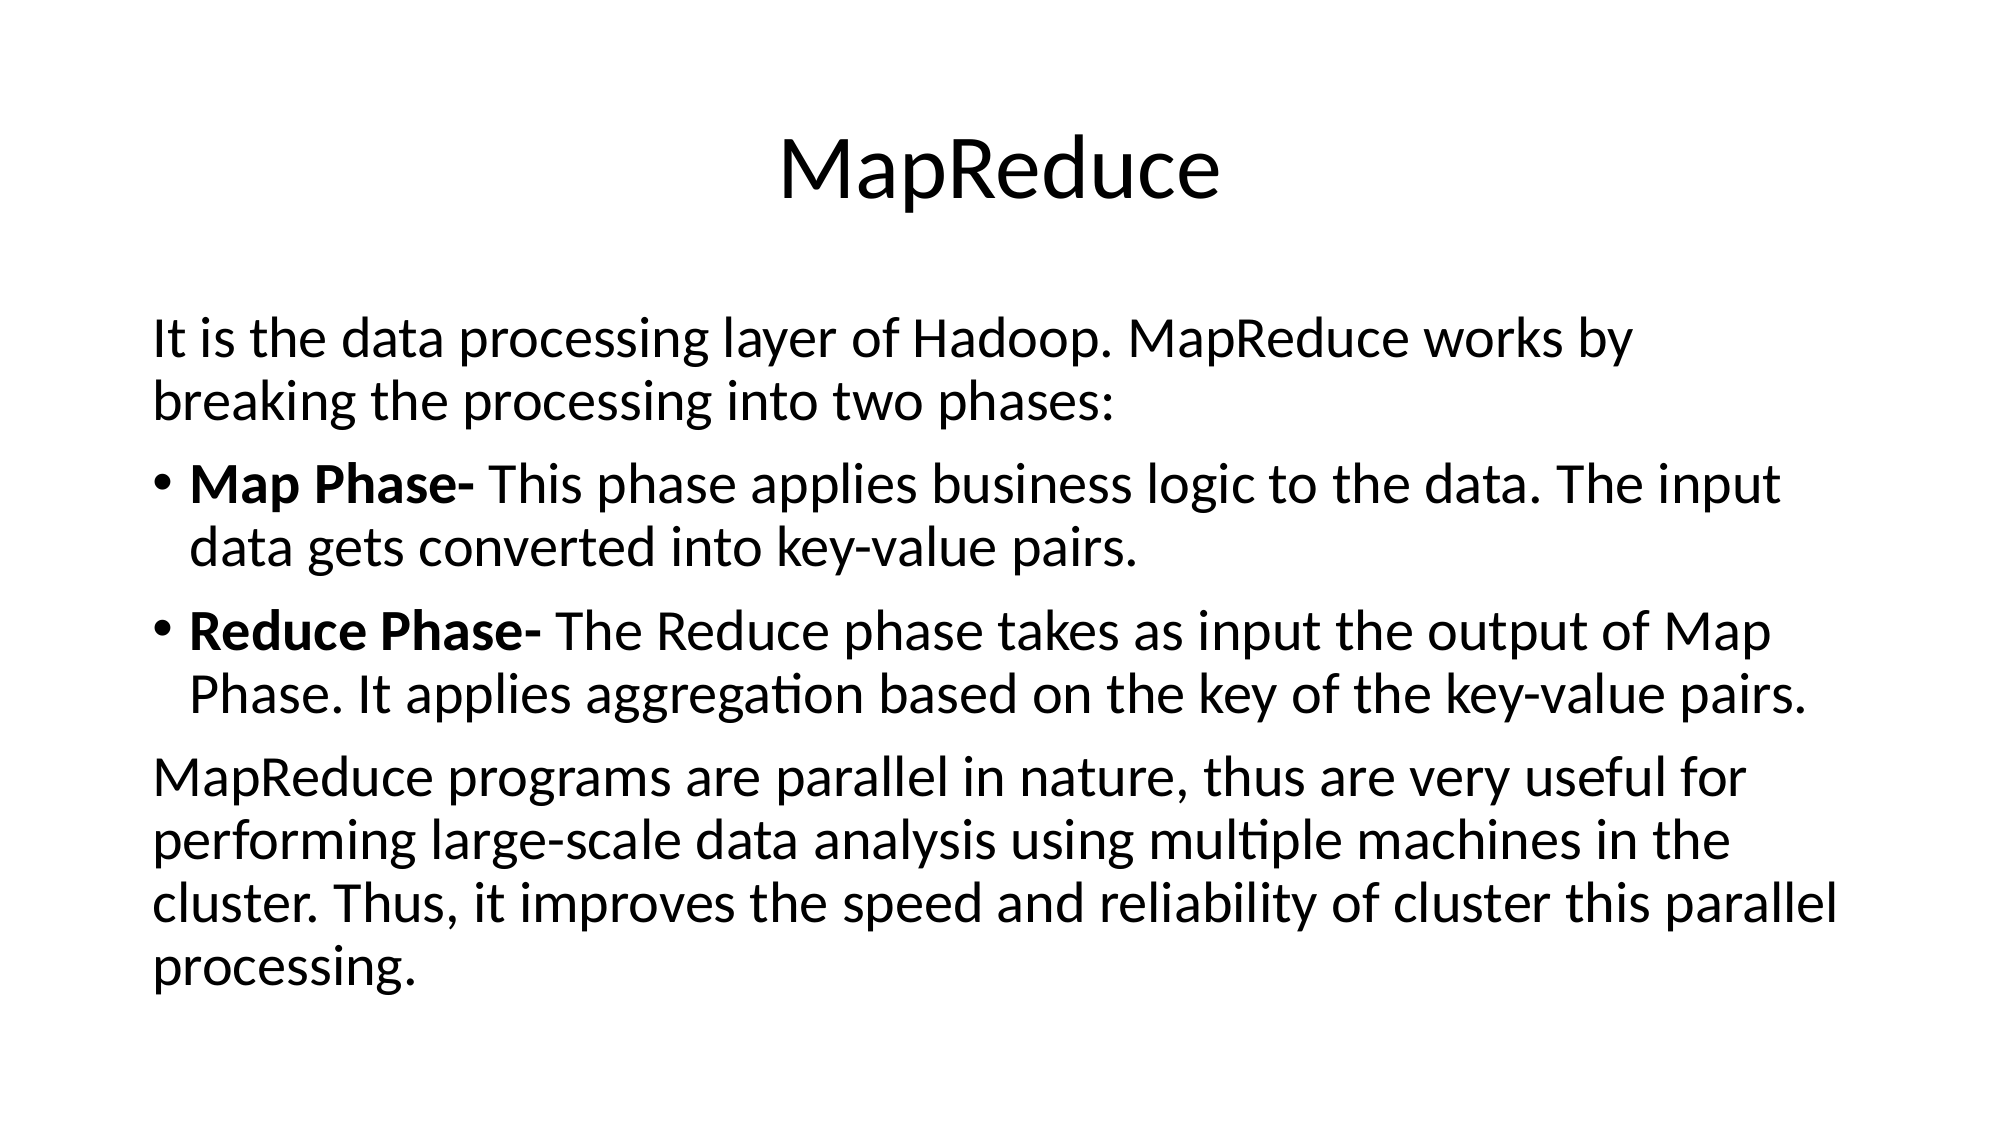

# MapReduce
It is the data processing layer of Hadoop. MapReduce works by breaking the processing into two phases:
Map Phase- This phase applies business logic to the data. The input data gets converted into key-value pairs.
Reduce Phase- The Reduce phase takes as input the output of Map Phase. It applies aggregation based on the key of the key-value pairs.
MapReduce programs are parallel in nature, thus are very useful for performing large-scale data analysis using multiple machines in the cluster. Thus, it improves the speed and reliability of cluster this parallel processing.